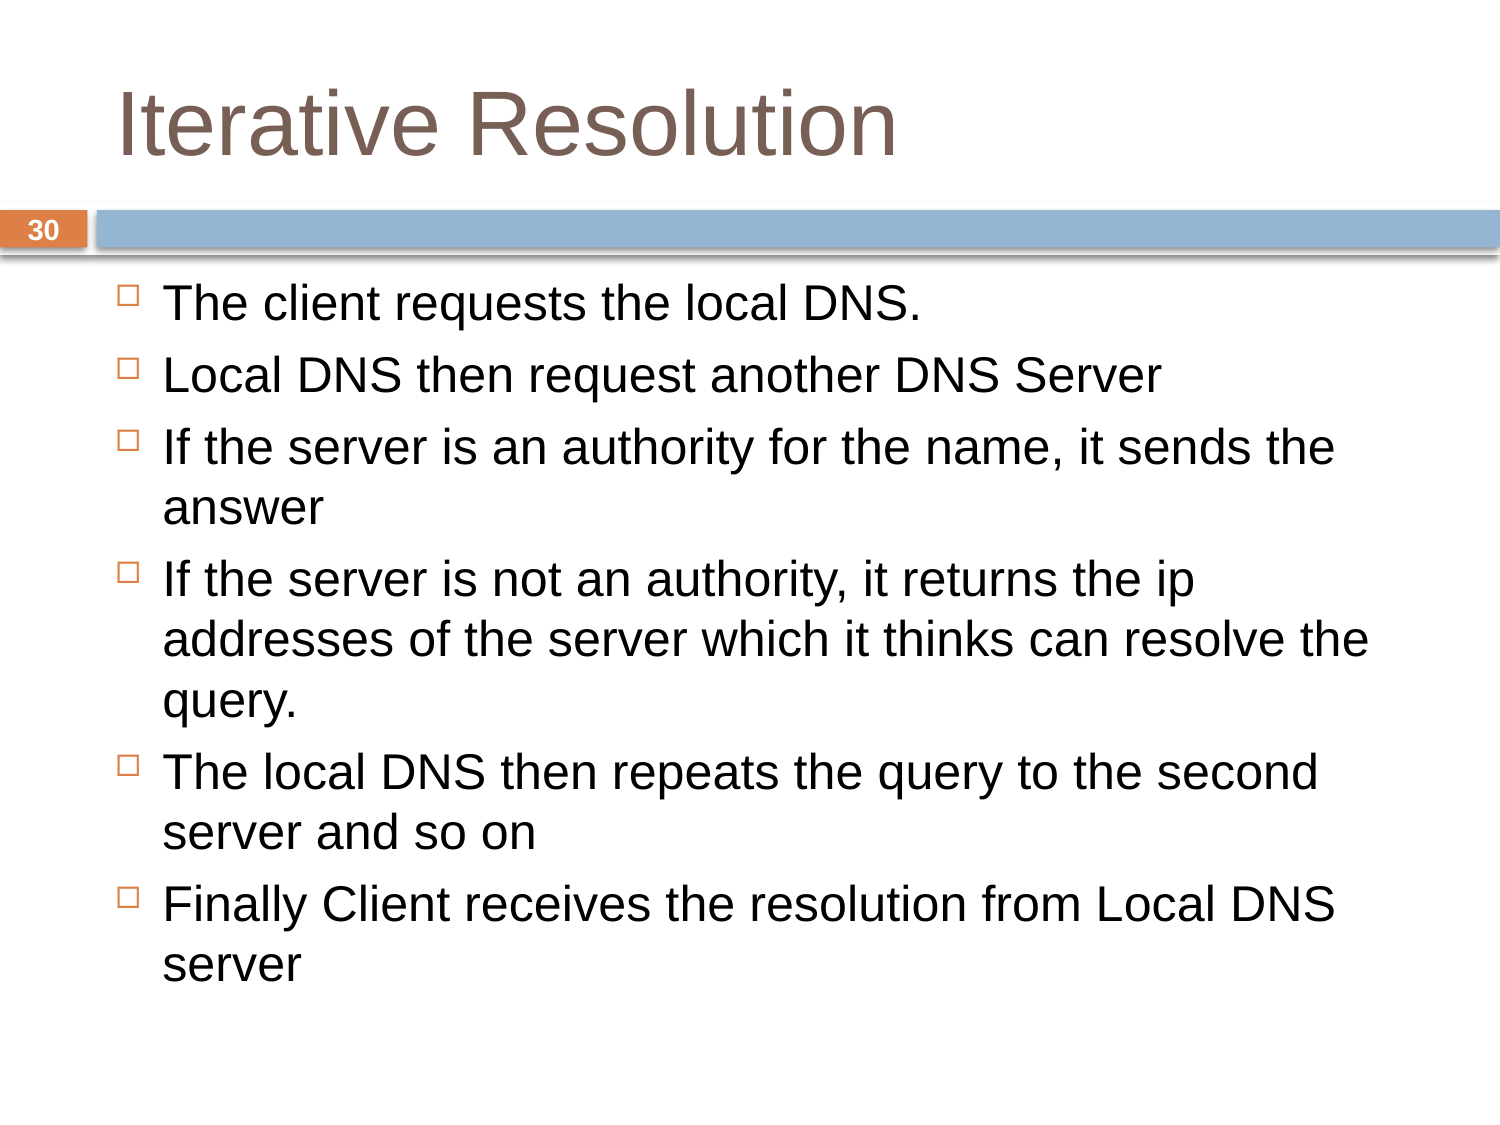

# Iterative Resolution
30
The client requests the local DNS.
Local DNS then request another DNS Server
If the server is an authority for the name, it sends the answer
If the server is not an authority, it returns the ip addresses of the server which it thinks can resolve the query.
The local DNS then repeats the query to the second server and so on
Finally Client receives the resolution from Local DNS server